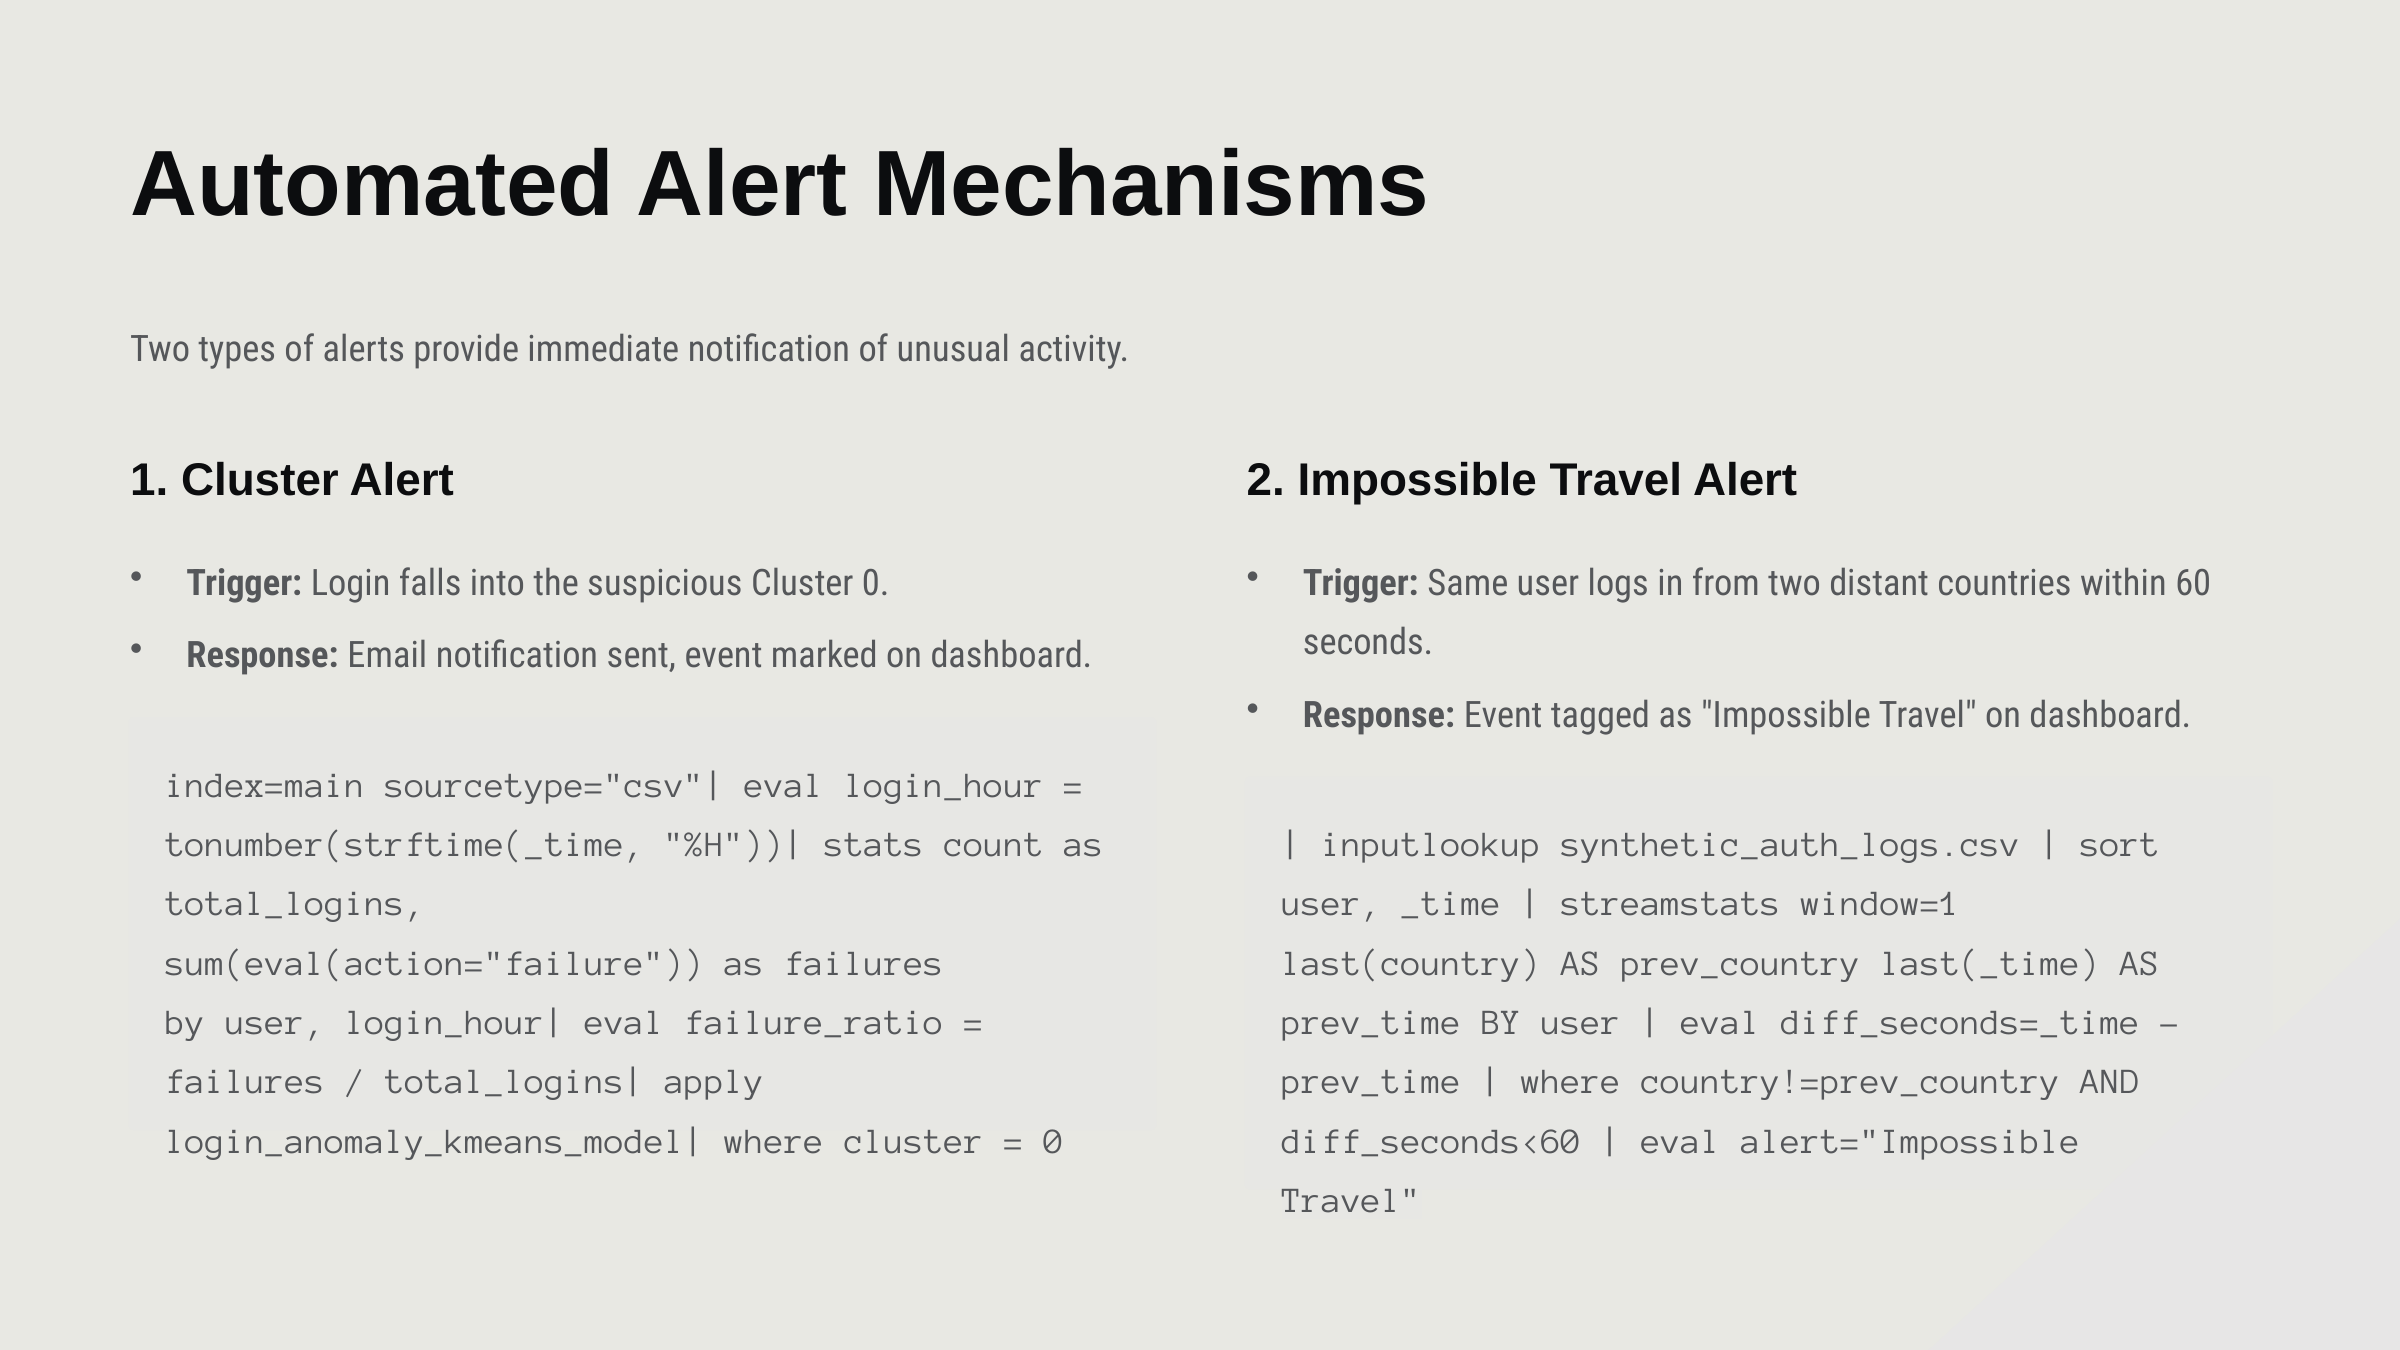

Automated Alert Mechanisms
Two types of alerts provide immediate notification of unusual activity.
1. Cluster Alert
2. Impossible Travel Alert
Trigger: Login falls into the suspicious Cluster 0.
Trigger: Same user logs in from two distant countries within 60 seconds.
Response: Email notification sent, event marked on dashboard.
Response: Event tagged as "Impossible Travel" on dashboard.

index=main sourcetype="csv"| eval login_hour = tonumber(strftime(_time, "%H"))| stats count as total_logins,        sum(eval(action="failure")) as failures        by user, login_hour| eval failure_ratio = failures / total_logins| apply login_anomaly_kmeans_model| where cluster = 0

| inputlookup synthetic_auth_logs.csv | sort user, _time | streamstats window=1 last(country) AS prev_country last(_time) AS prev_time BY user | eval diff_seconds=_time - prev_time | where country!=prev_country AND diff_seconds<60 | eval alert="Impossible Travel"